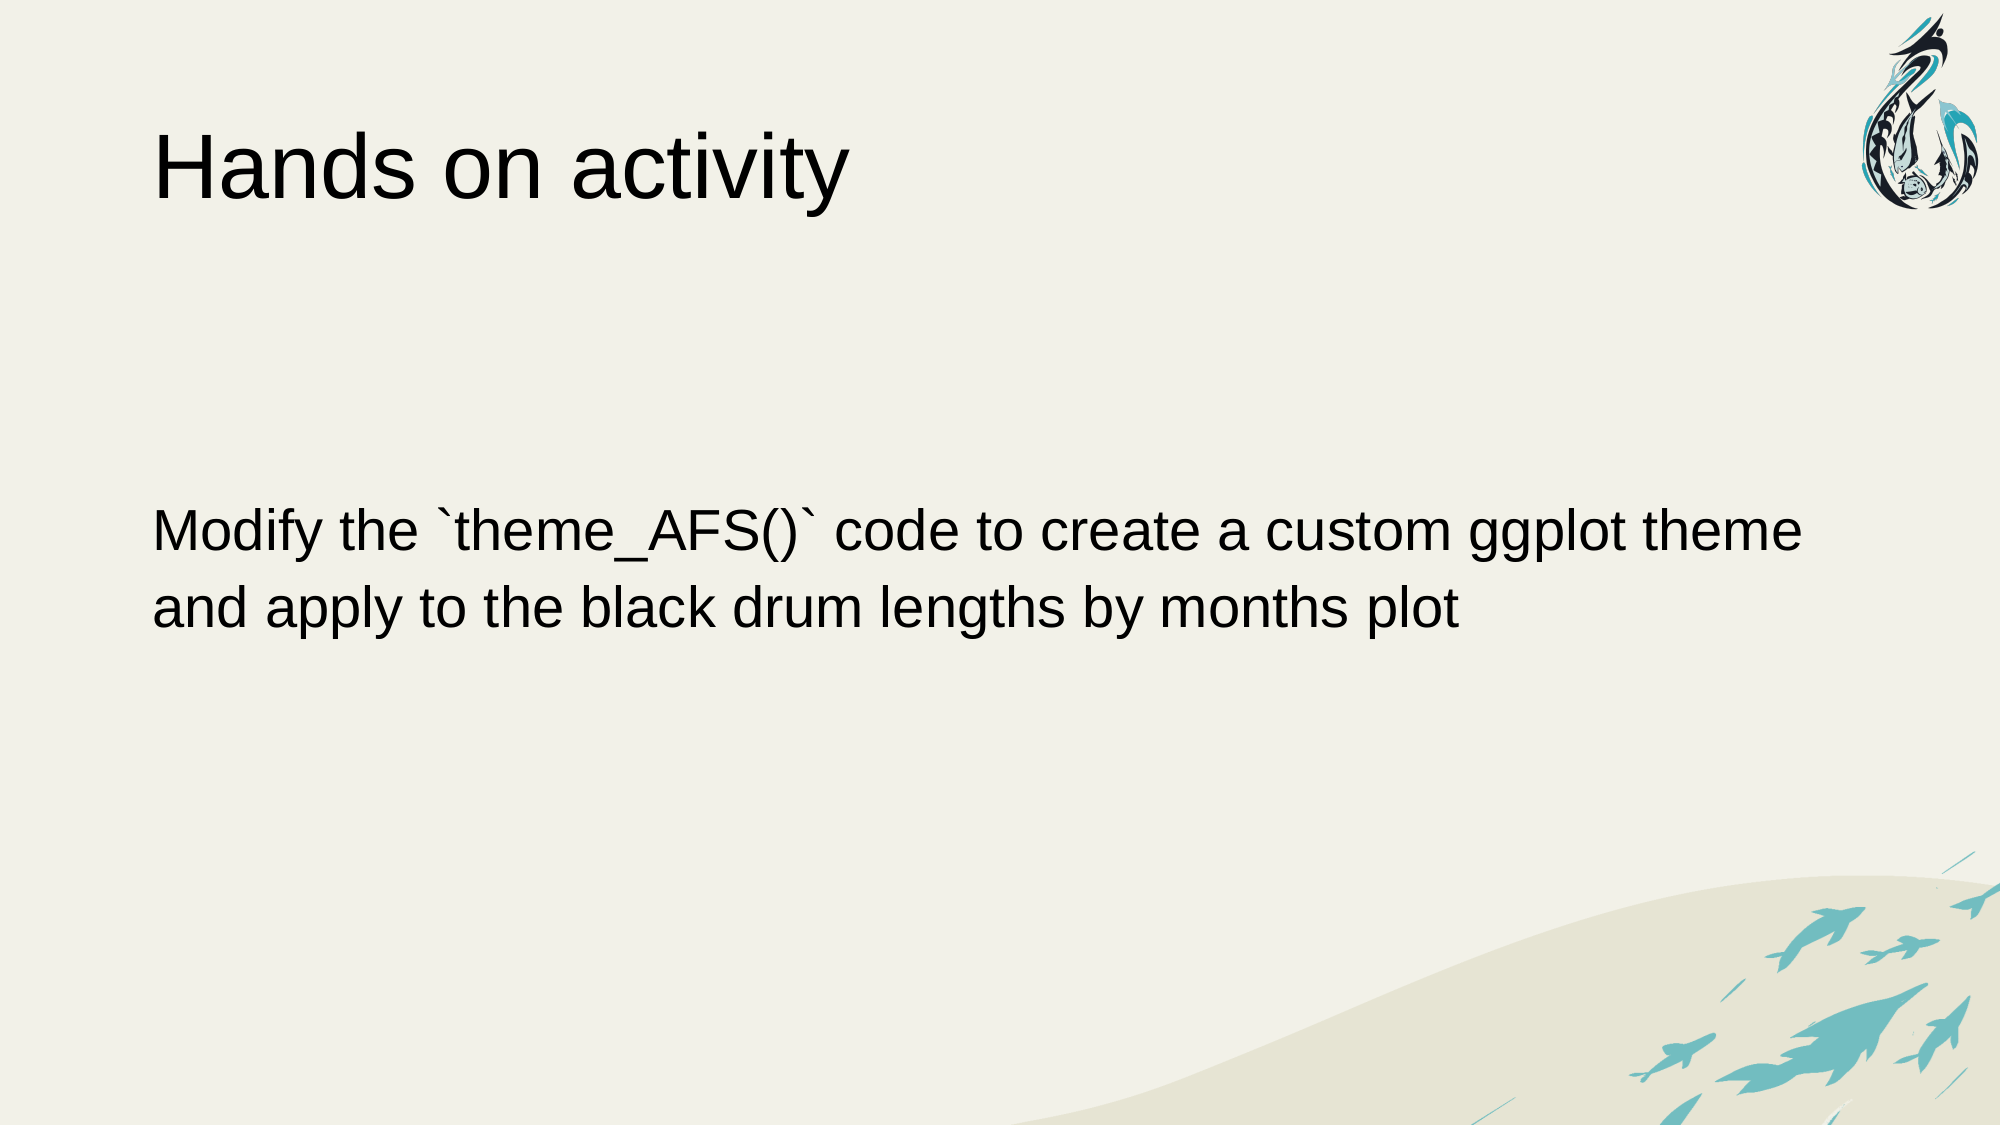

# Hands on activity
Modify the `theme_AFS()` code to create a custom ggplot theme and apply to the black drum lengths by months plot